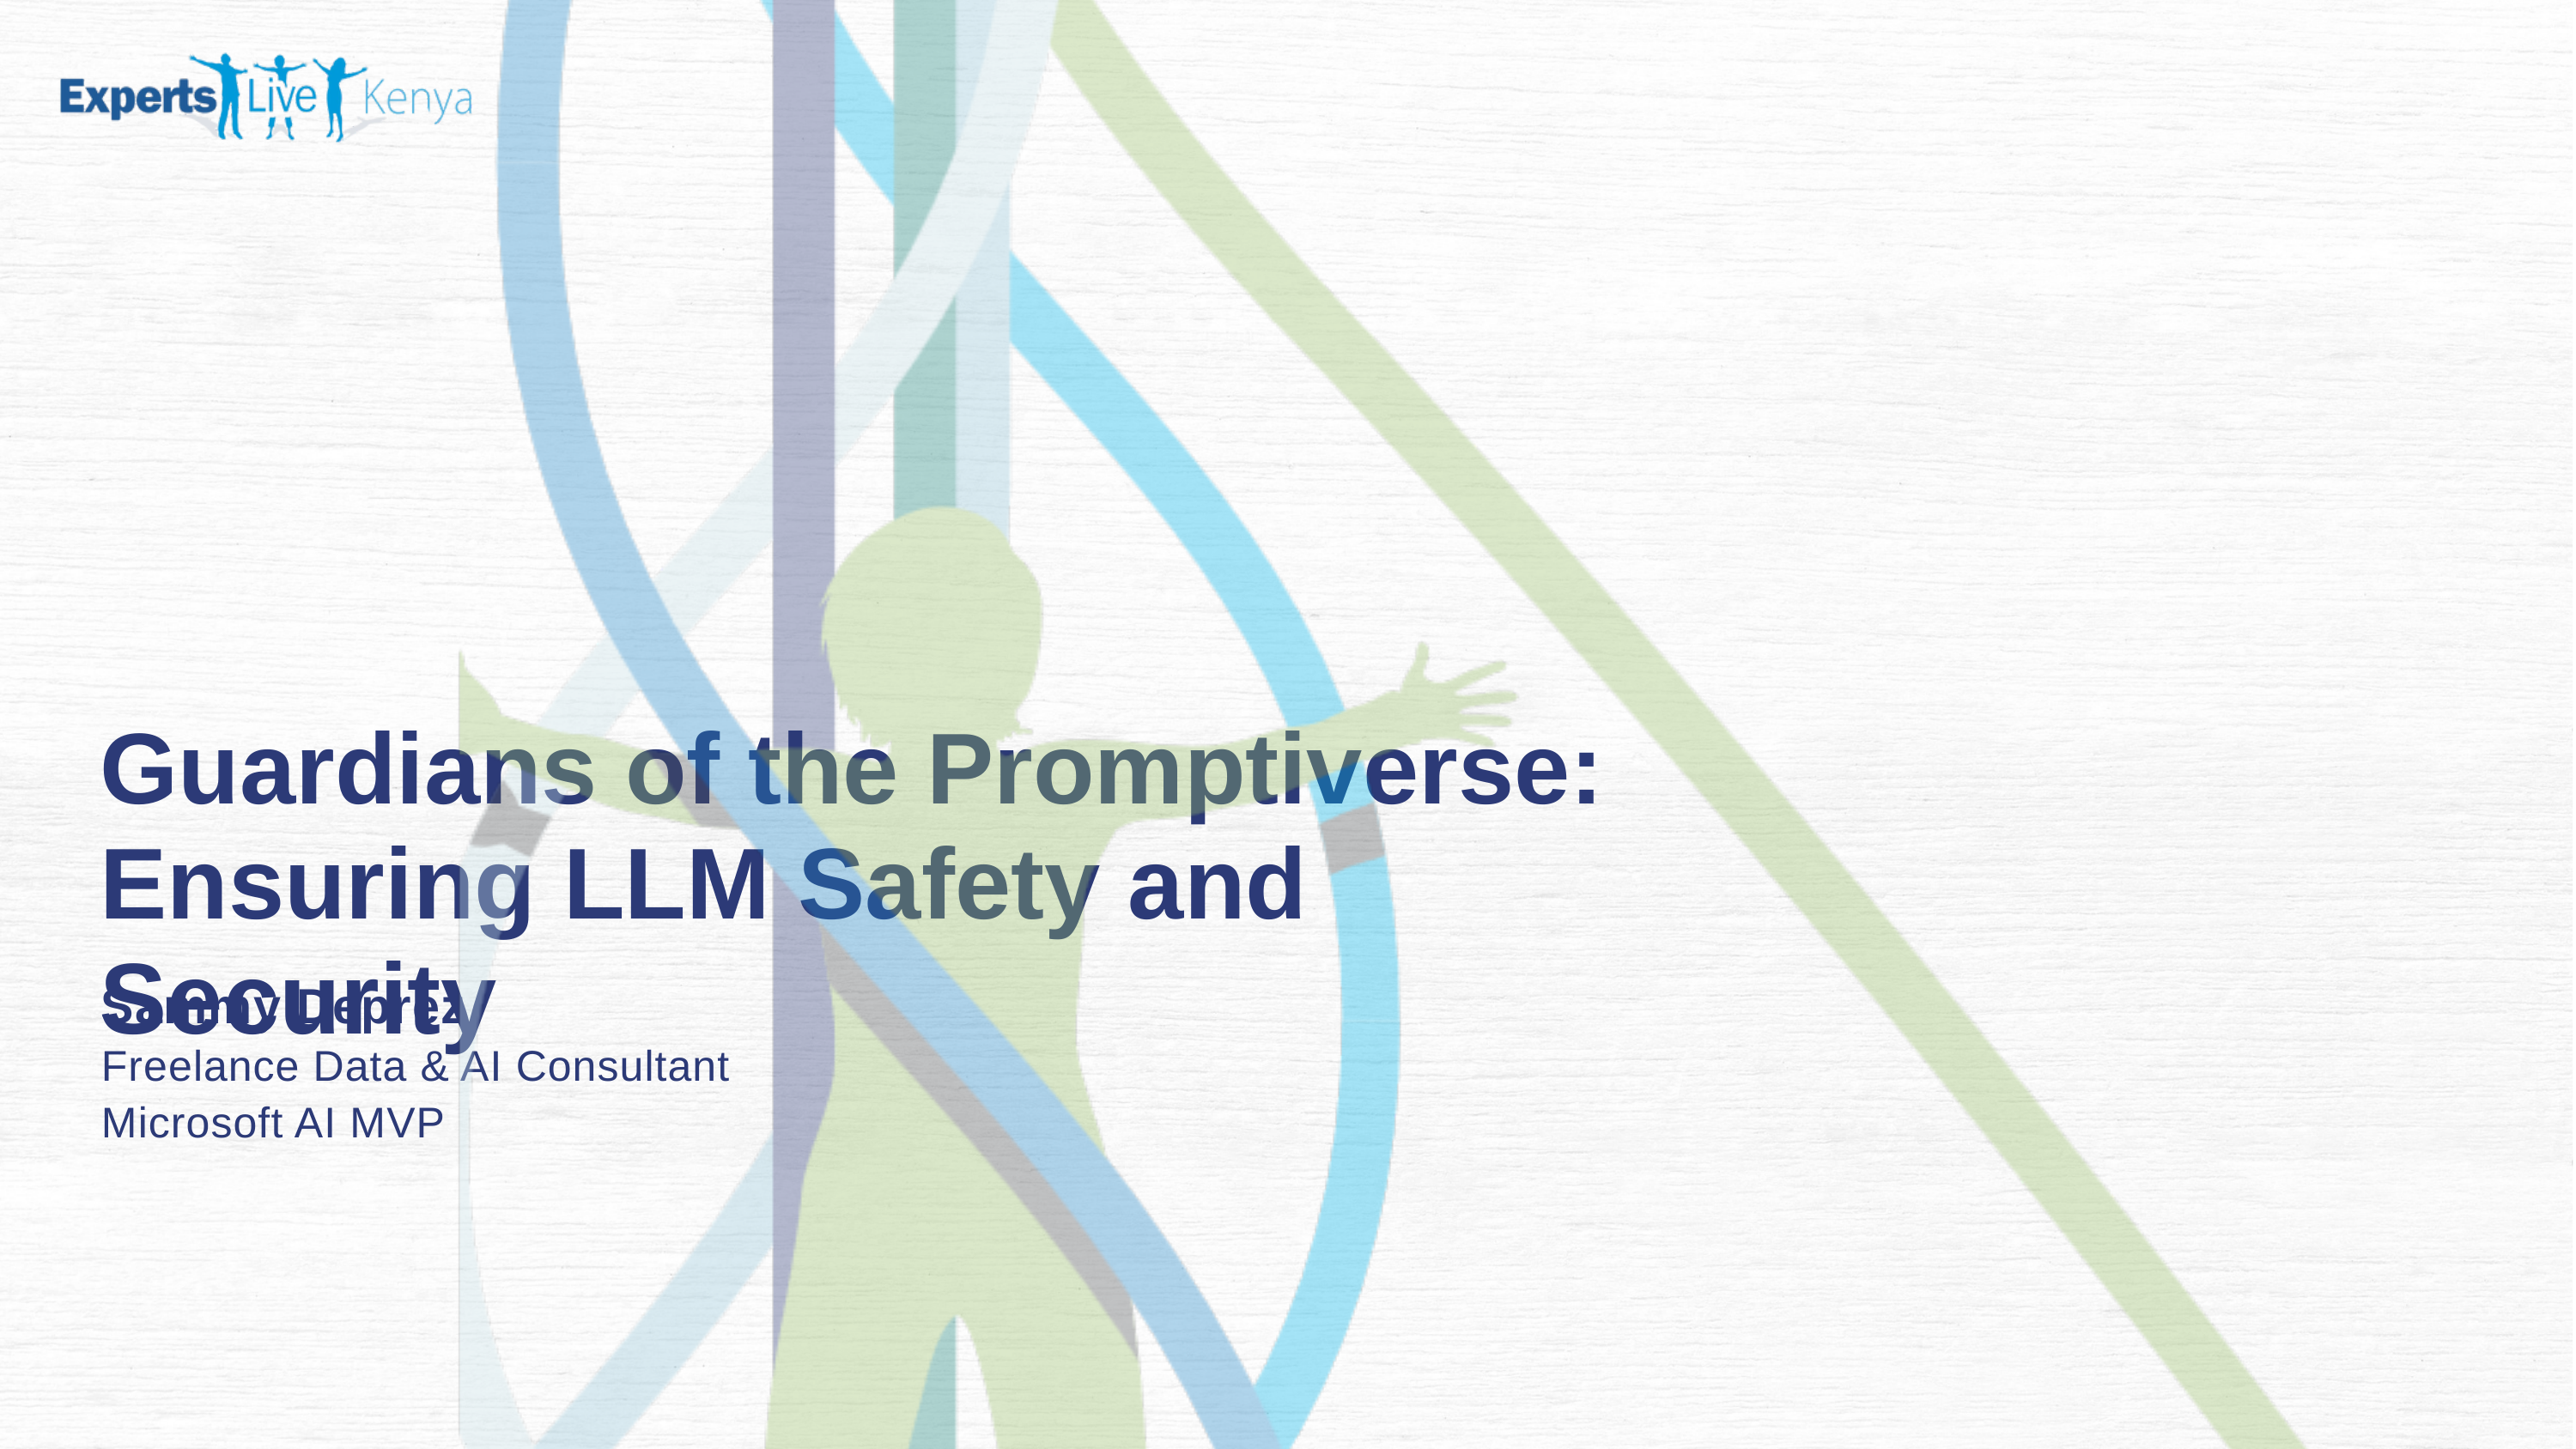

Guardians of the Promptiverse:
Ensuring LLM Safety and Security
Sammy Deprez
Freelance Data & AI Consultant
Microsoft AI MVP